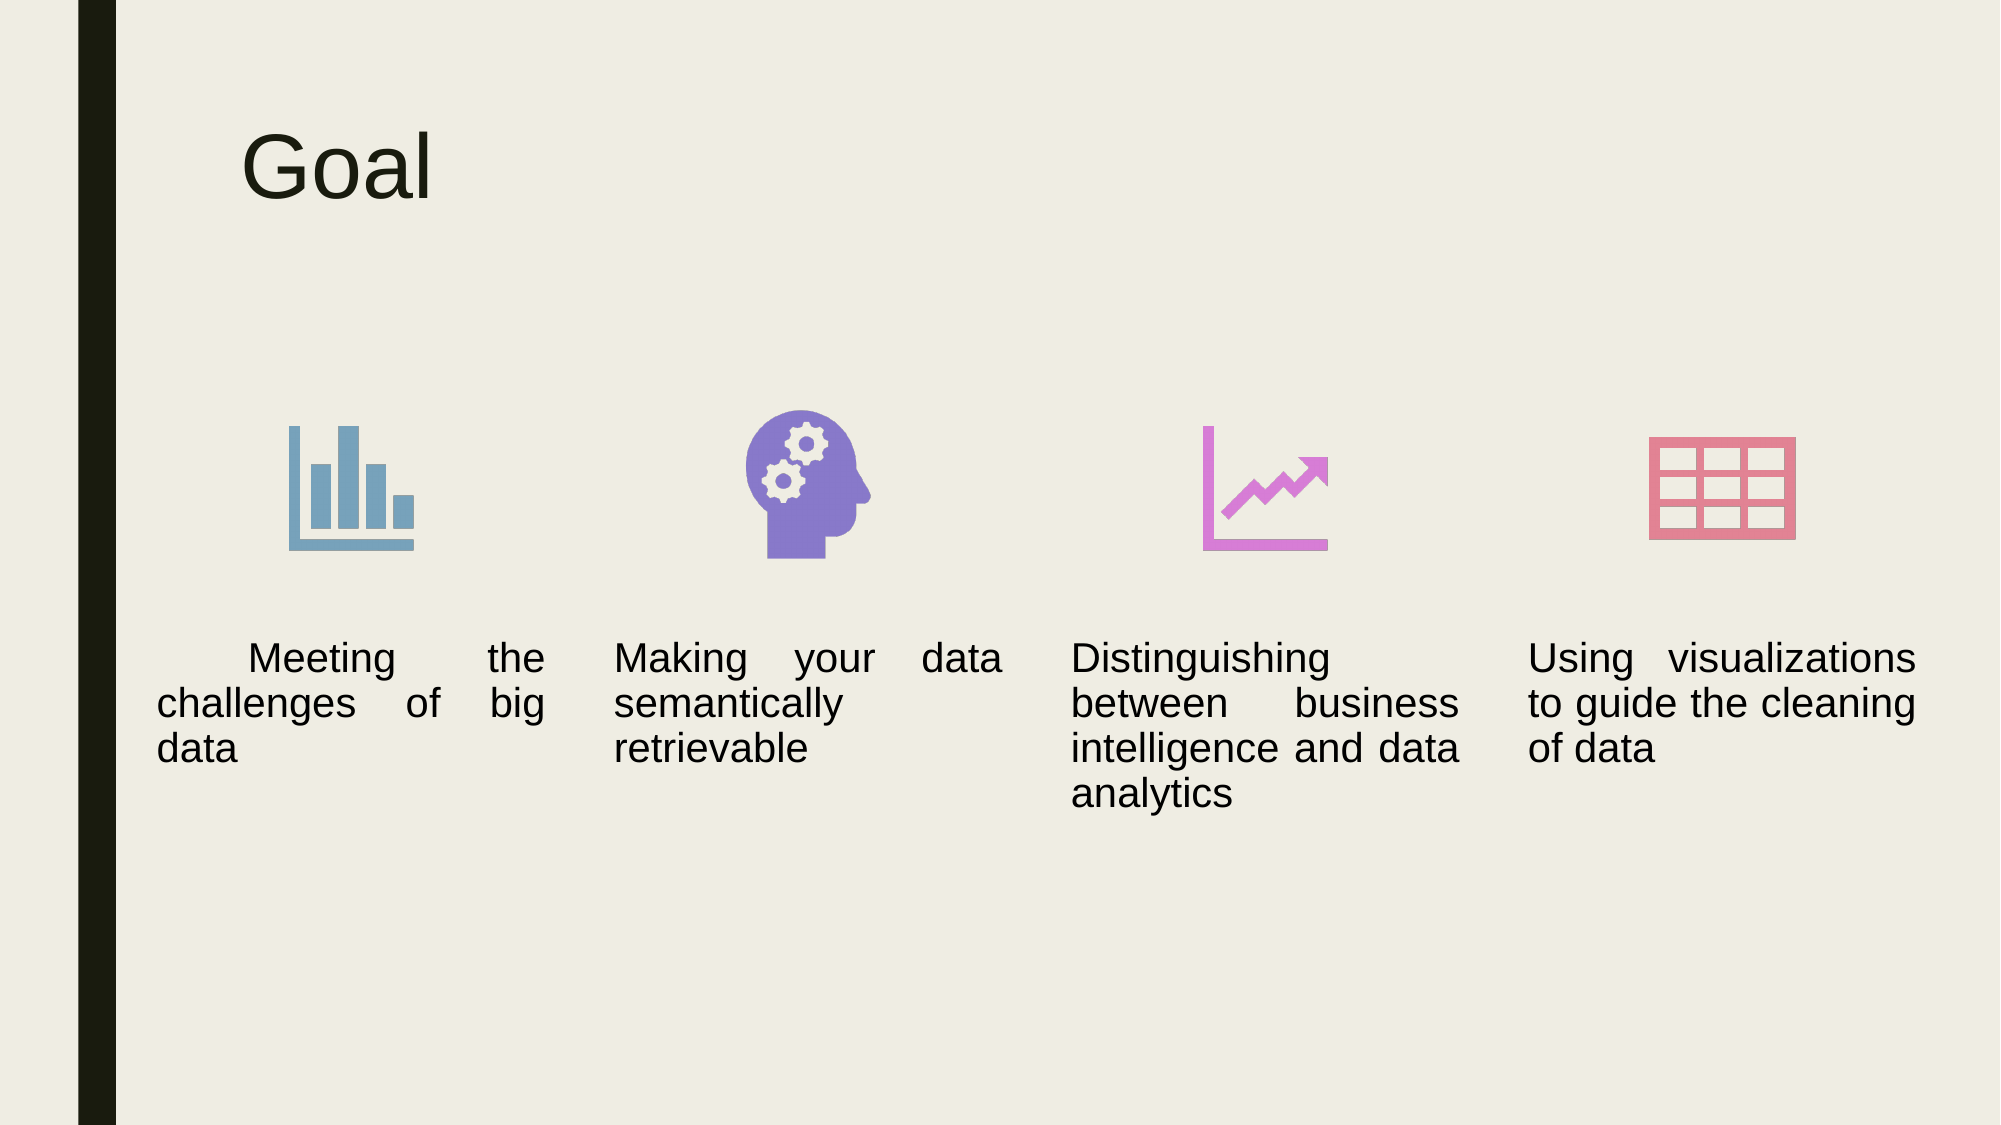

# Goal
 Meeting the challenges of big data
Making your data semantically retrievable
Distinguishing between business intelligence and data analytics
Using visualizations to guide the cleaning of data